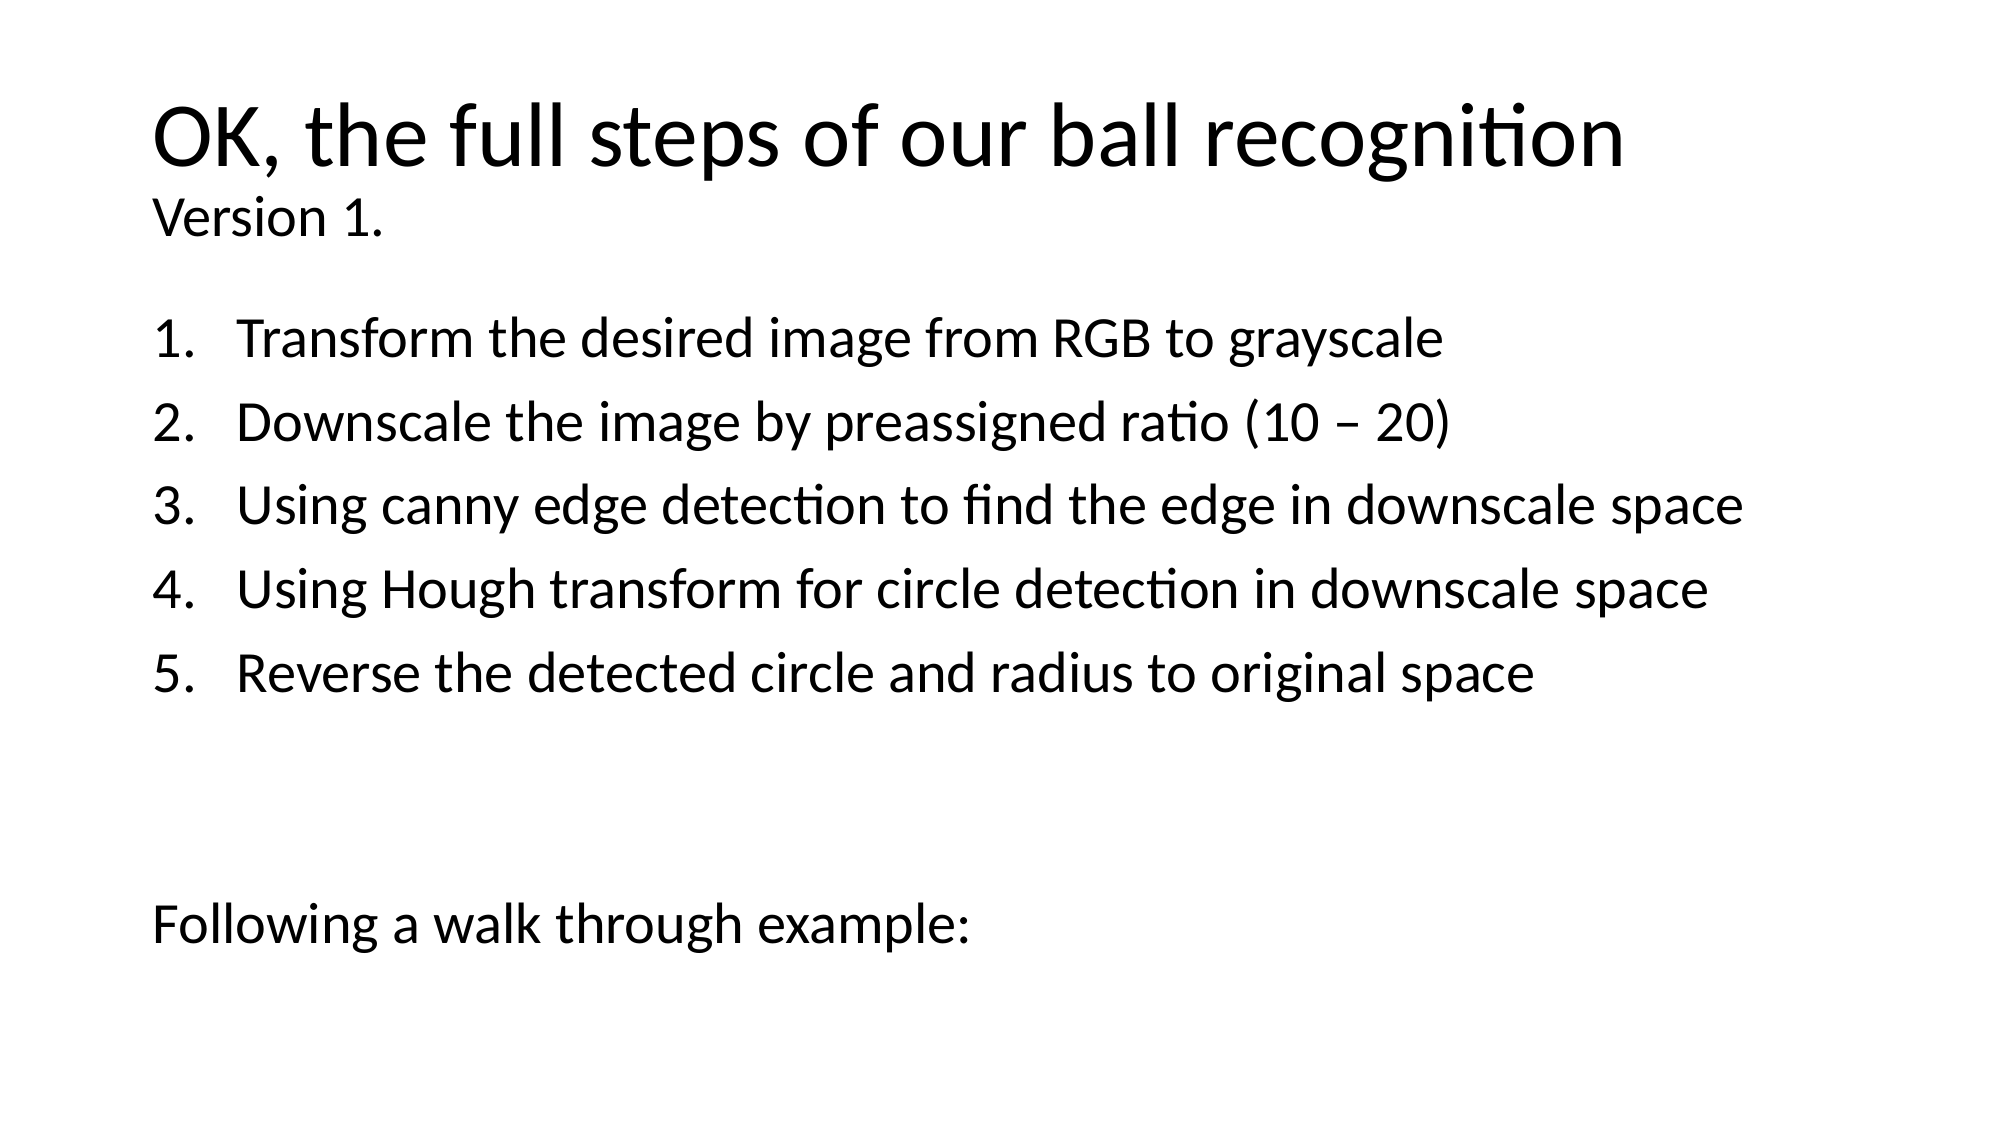

# OK, the full steps of our ball recognition Version 1.
Transform the desired image from RGB to grayscale
Downscale the image by preassigned ratio (10 – 20)
Using canny edge detection to find the edge in downscale space
Using Hough transform for circle detection in downscale space
Reverse the detected circle and radius to original space

Following a walk through example: